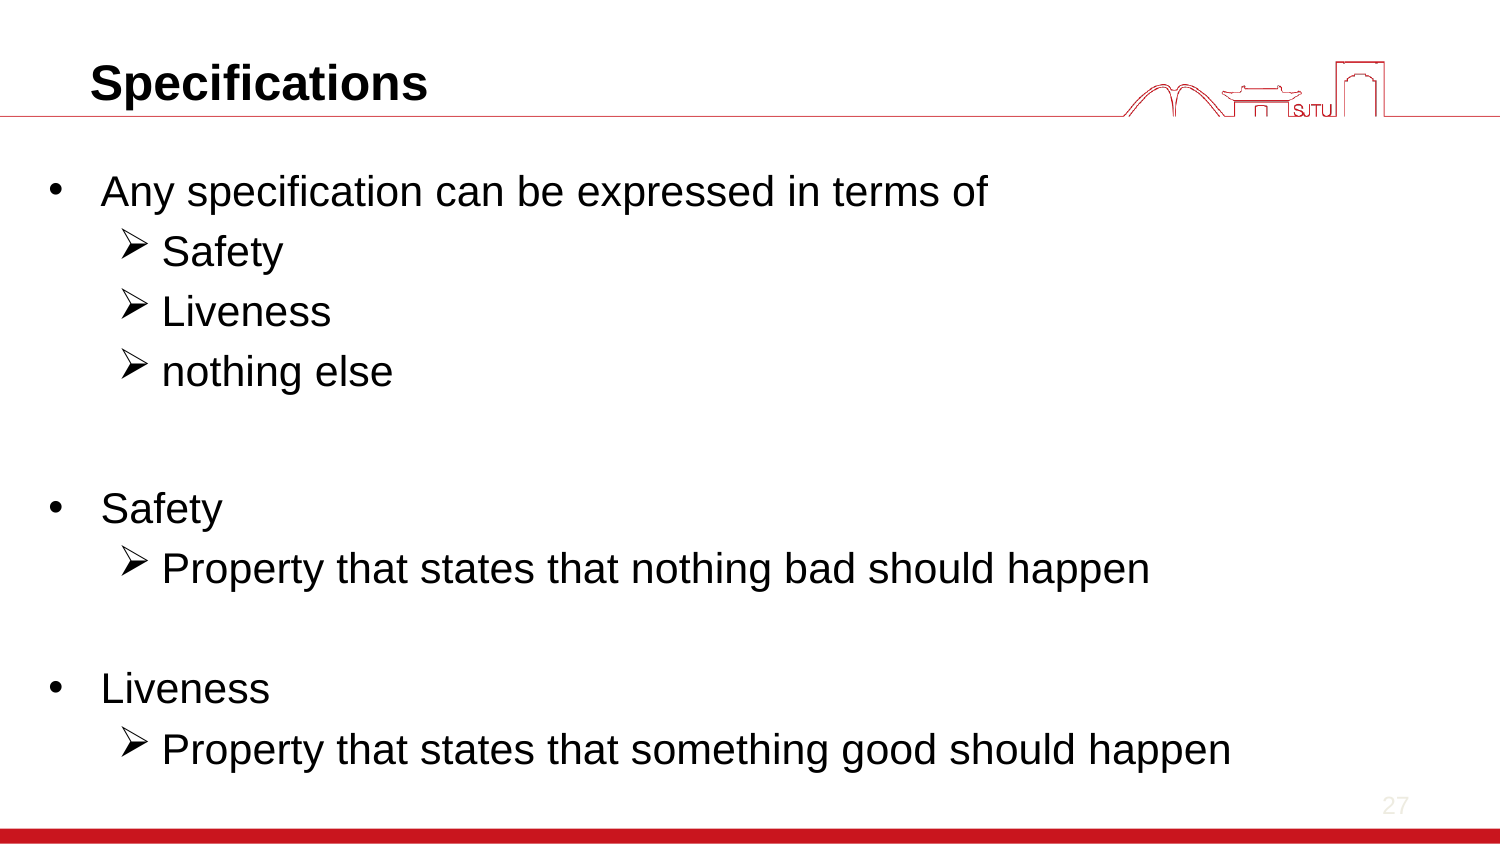

27
# Specifications
Any specification can be expressed in terms of
Safety
Liveness
nothing else

Safety
Property that states that nothing bad should happen

Liveness
Property that states that something good should happen